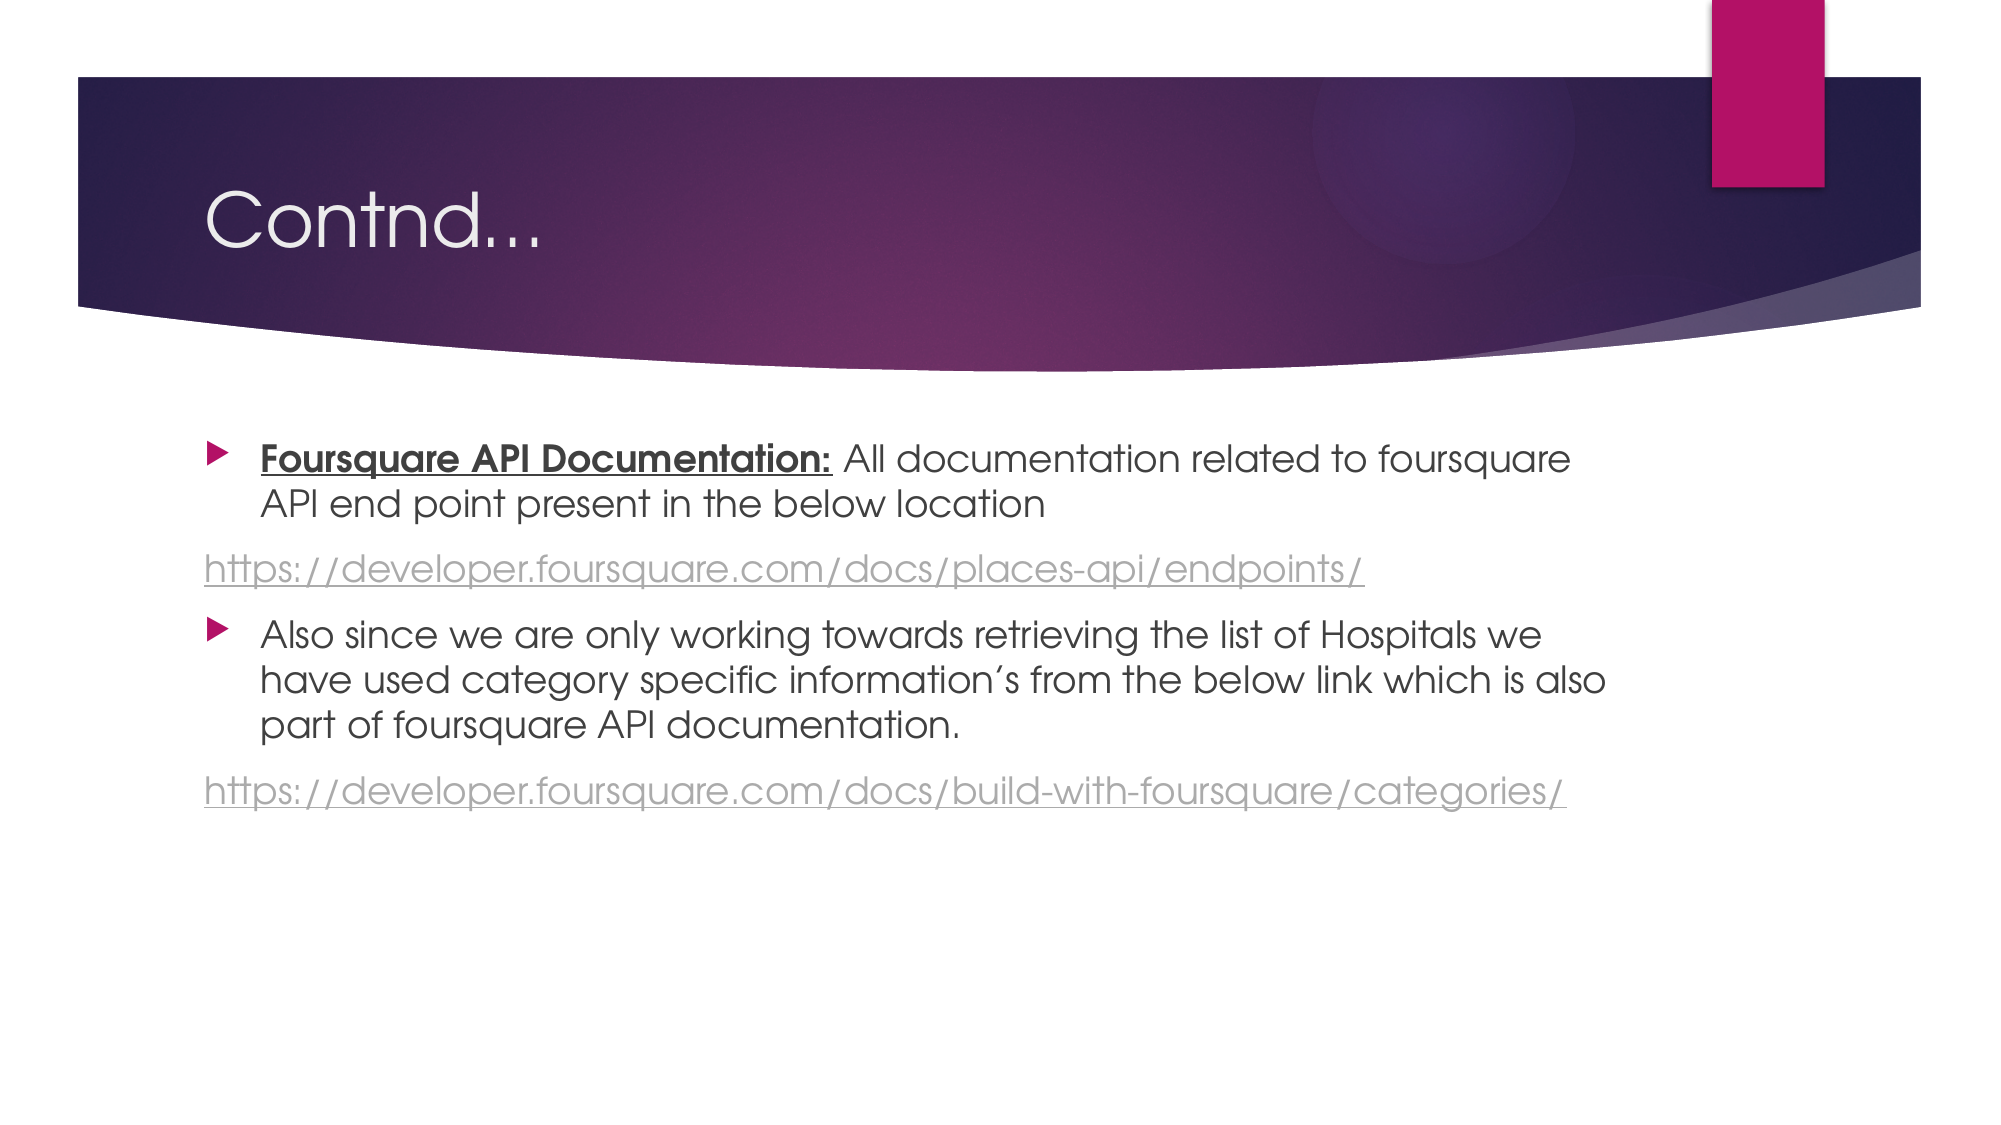

# Contnd…
Foursquare API Documentation: All documentation related to foursquare API end point present in the below location
https://developer.foursquare.com/docs/places-api/endpoints/
Also since we are only working towards retrieving the list of Hospitals we have used category specific information’s from the below link which is also part of foursquare API documentation.
https://developer.foursquare.com/docs/build-with-foursquare/categories/